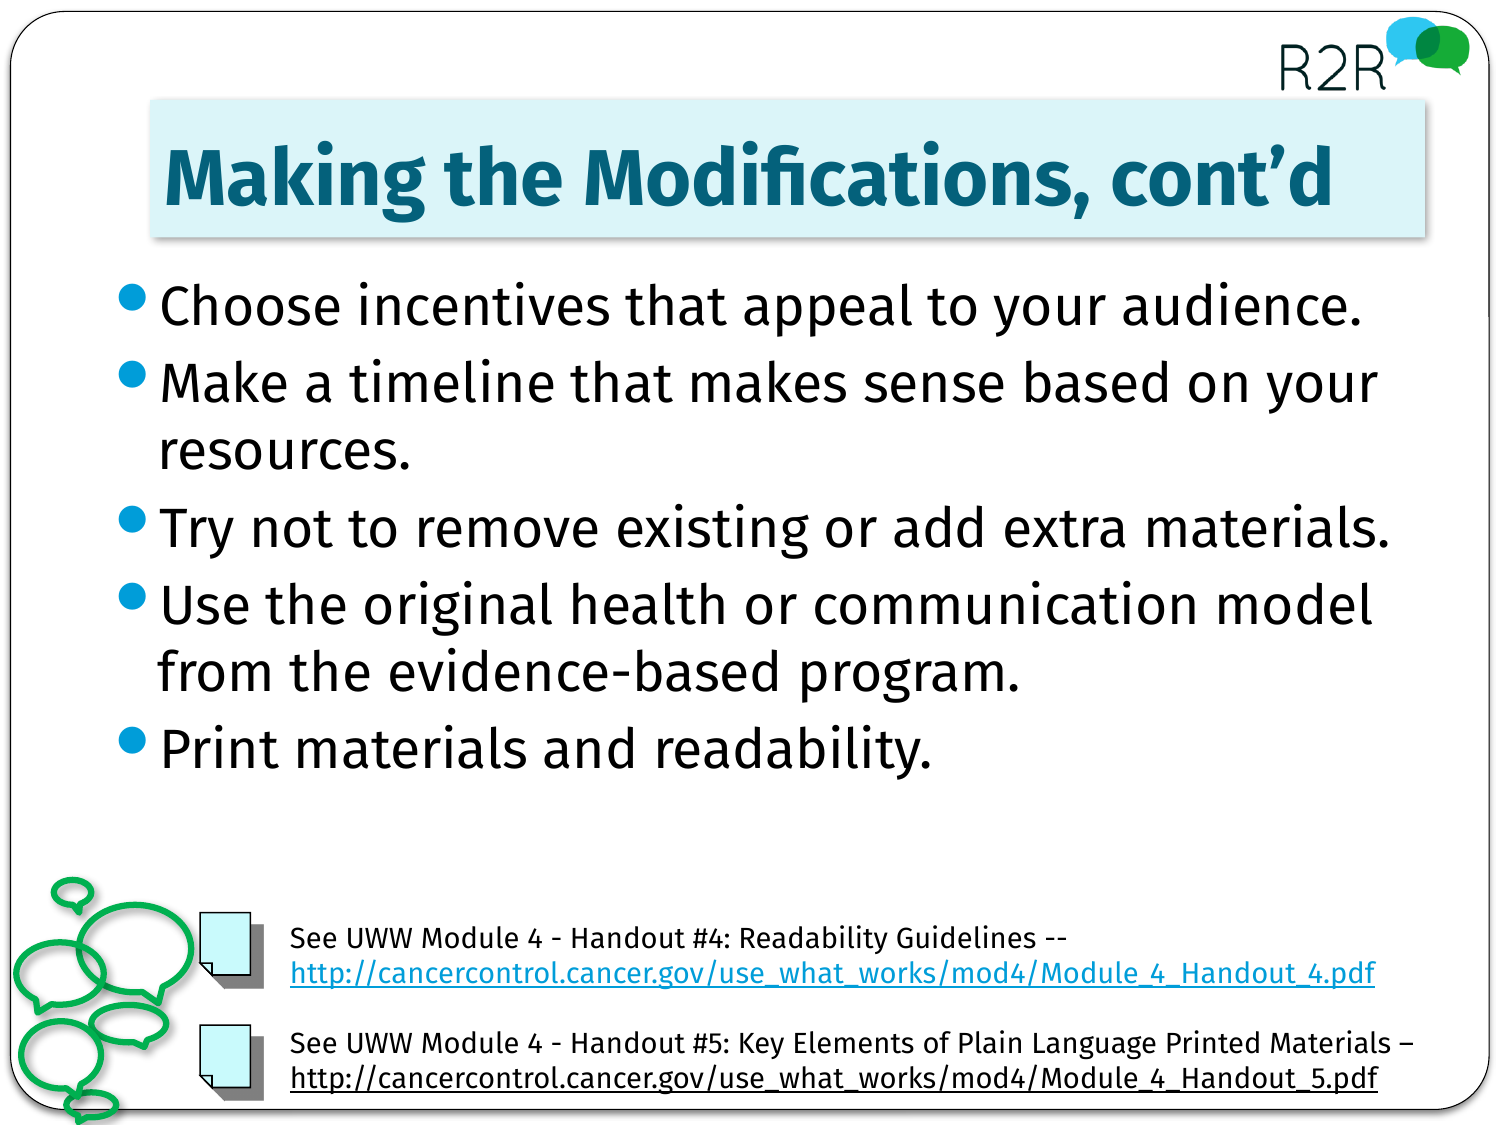

# Making the Modifications, cont’d
Choose incentives that appeal to your audience.
Make a timeline that makes sense based on your resources.
Try not to remove existing or add extra materials.
Use the original health or communication model from the evidence-based program.
Print materials and readability.

See UWW Module 4 - Handout #4: Readability Guidelines -- http://cancercontrol.cancer.gov/use_what_works/mod4/Module_4_Handout_4.pdf

See UWW Module 4 - Handout #5: Key Elements of Plain Language Printed Materials –
http://cancercontrol.cancer.gov/use_what_works/mod4/Module_4_Handout_5.pdf